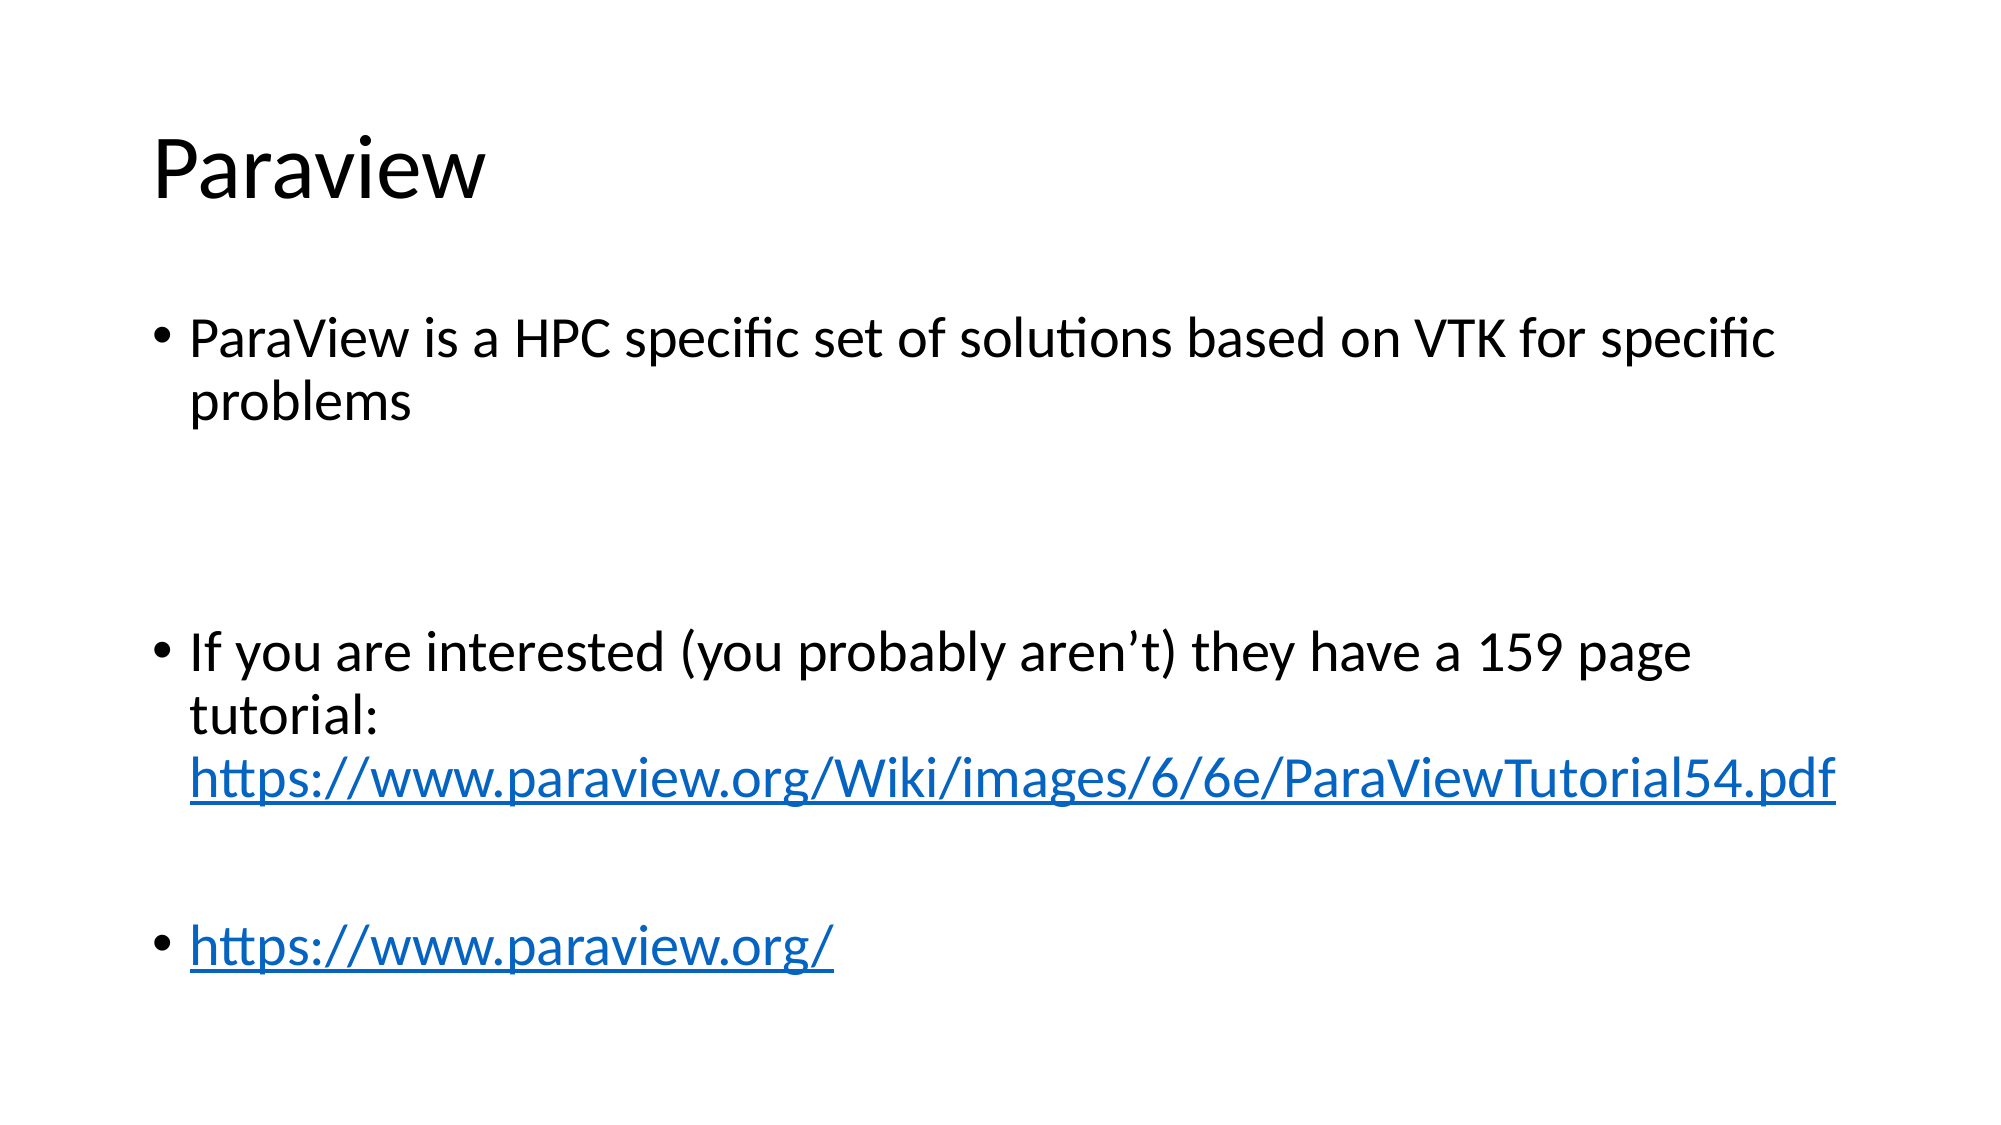

# Paraview
ParaView is a HPC specific set of solutions based on VTK for specific problems

If you are interested (you probably aren’t) they have a 159 page tutorial:  https://www.paraview.org/Wiki/images/6/6e/ParaViewTutorial54.pdf

https://www.paraview.org/